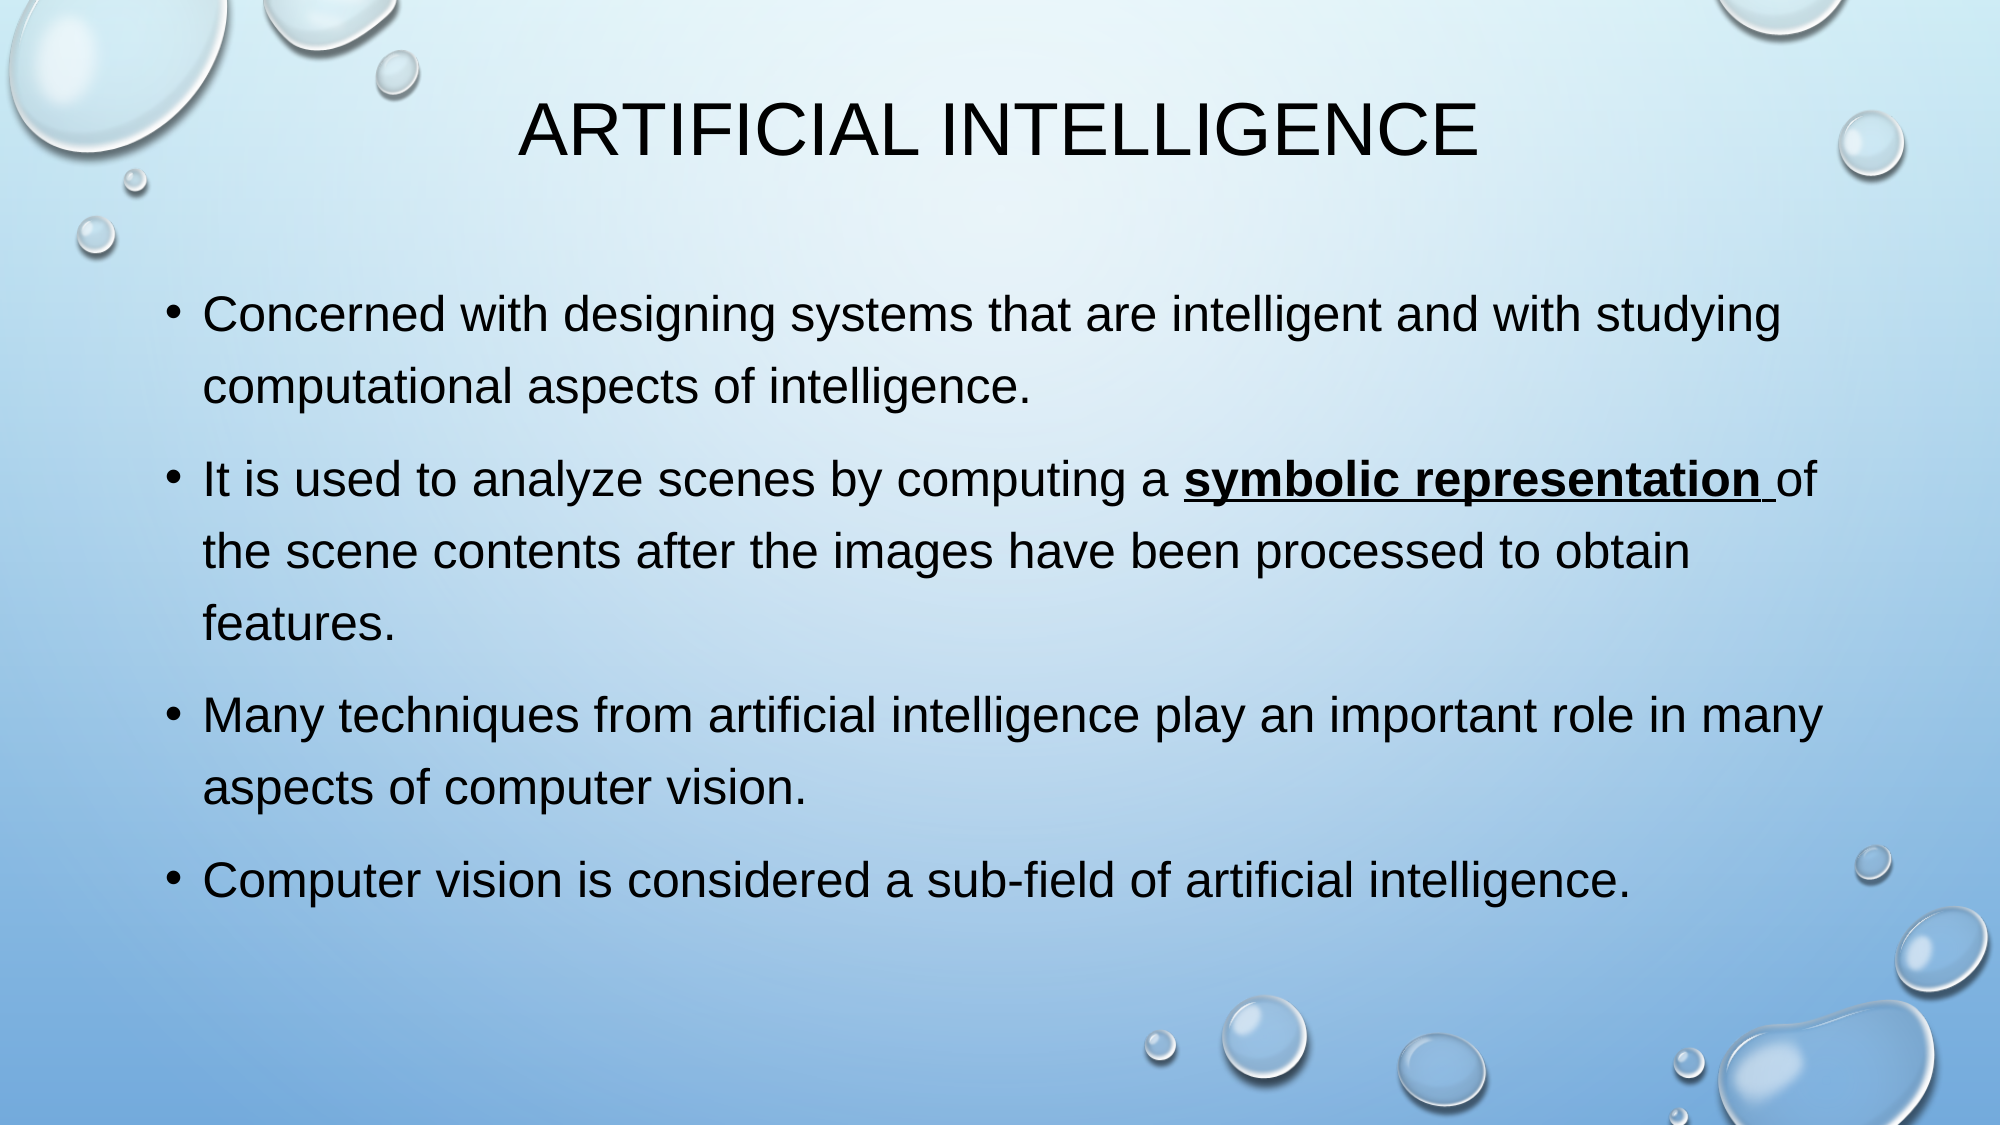

# Artificial Intelligence
Concerned with designing systems that are intelligent and with studying computational aspects of intelligence.
It is used to analyze scenes by computing a symbolic representation of the scene contents after the images have been processed to obtain features.
Many techniques from artificial intelligence play an important role in many aspects of computer vision.
Computer vision is considered a sub-field of artificial intelligence.